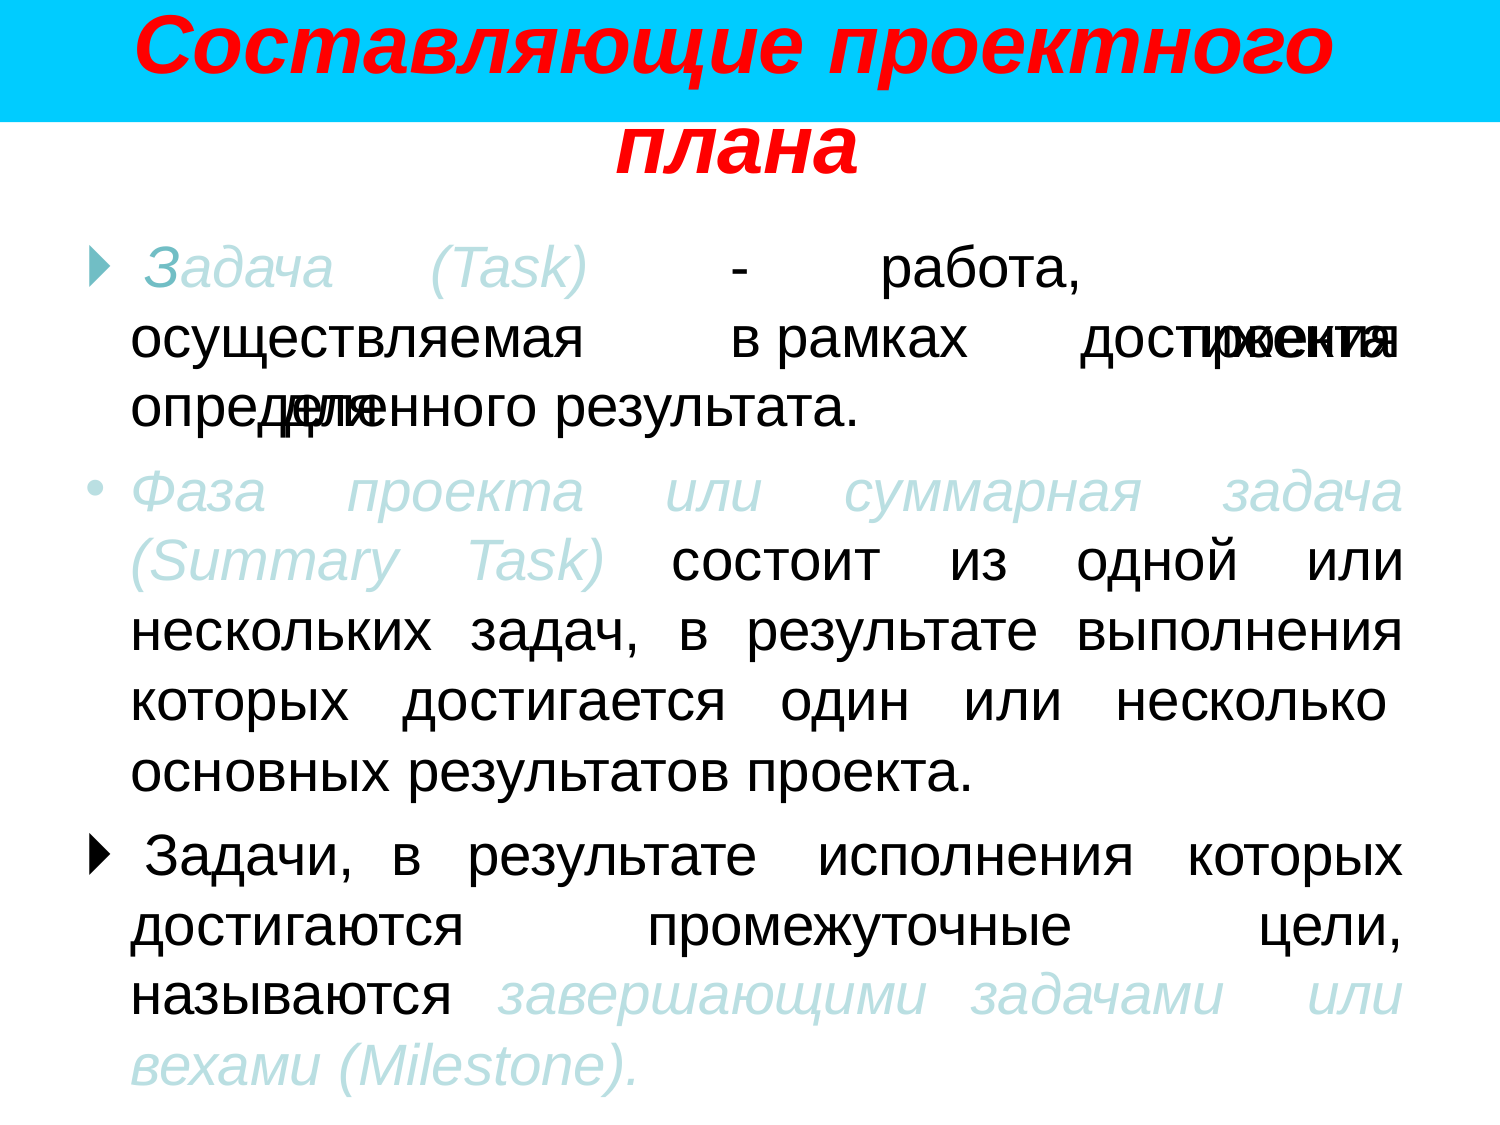

# Составляющие проектного плана
🞂​ Задача	(Task)	-	работа,		осуществляемая	в рамках		проекта	для
достижения
определенного результата.
Фаза   проекта   или   суммарная   задача (Summary   Task)   состоит   из   одной   или нескольких задач, в результате выполнения которых  достигается  один  или  несколько
основных результатов проекта.
🞂​ Задачи,	в	результате	исполнения
которых
цели,
достигаются	промежуточные
называются	завершающими	задачами	или вехами (Milestone).